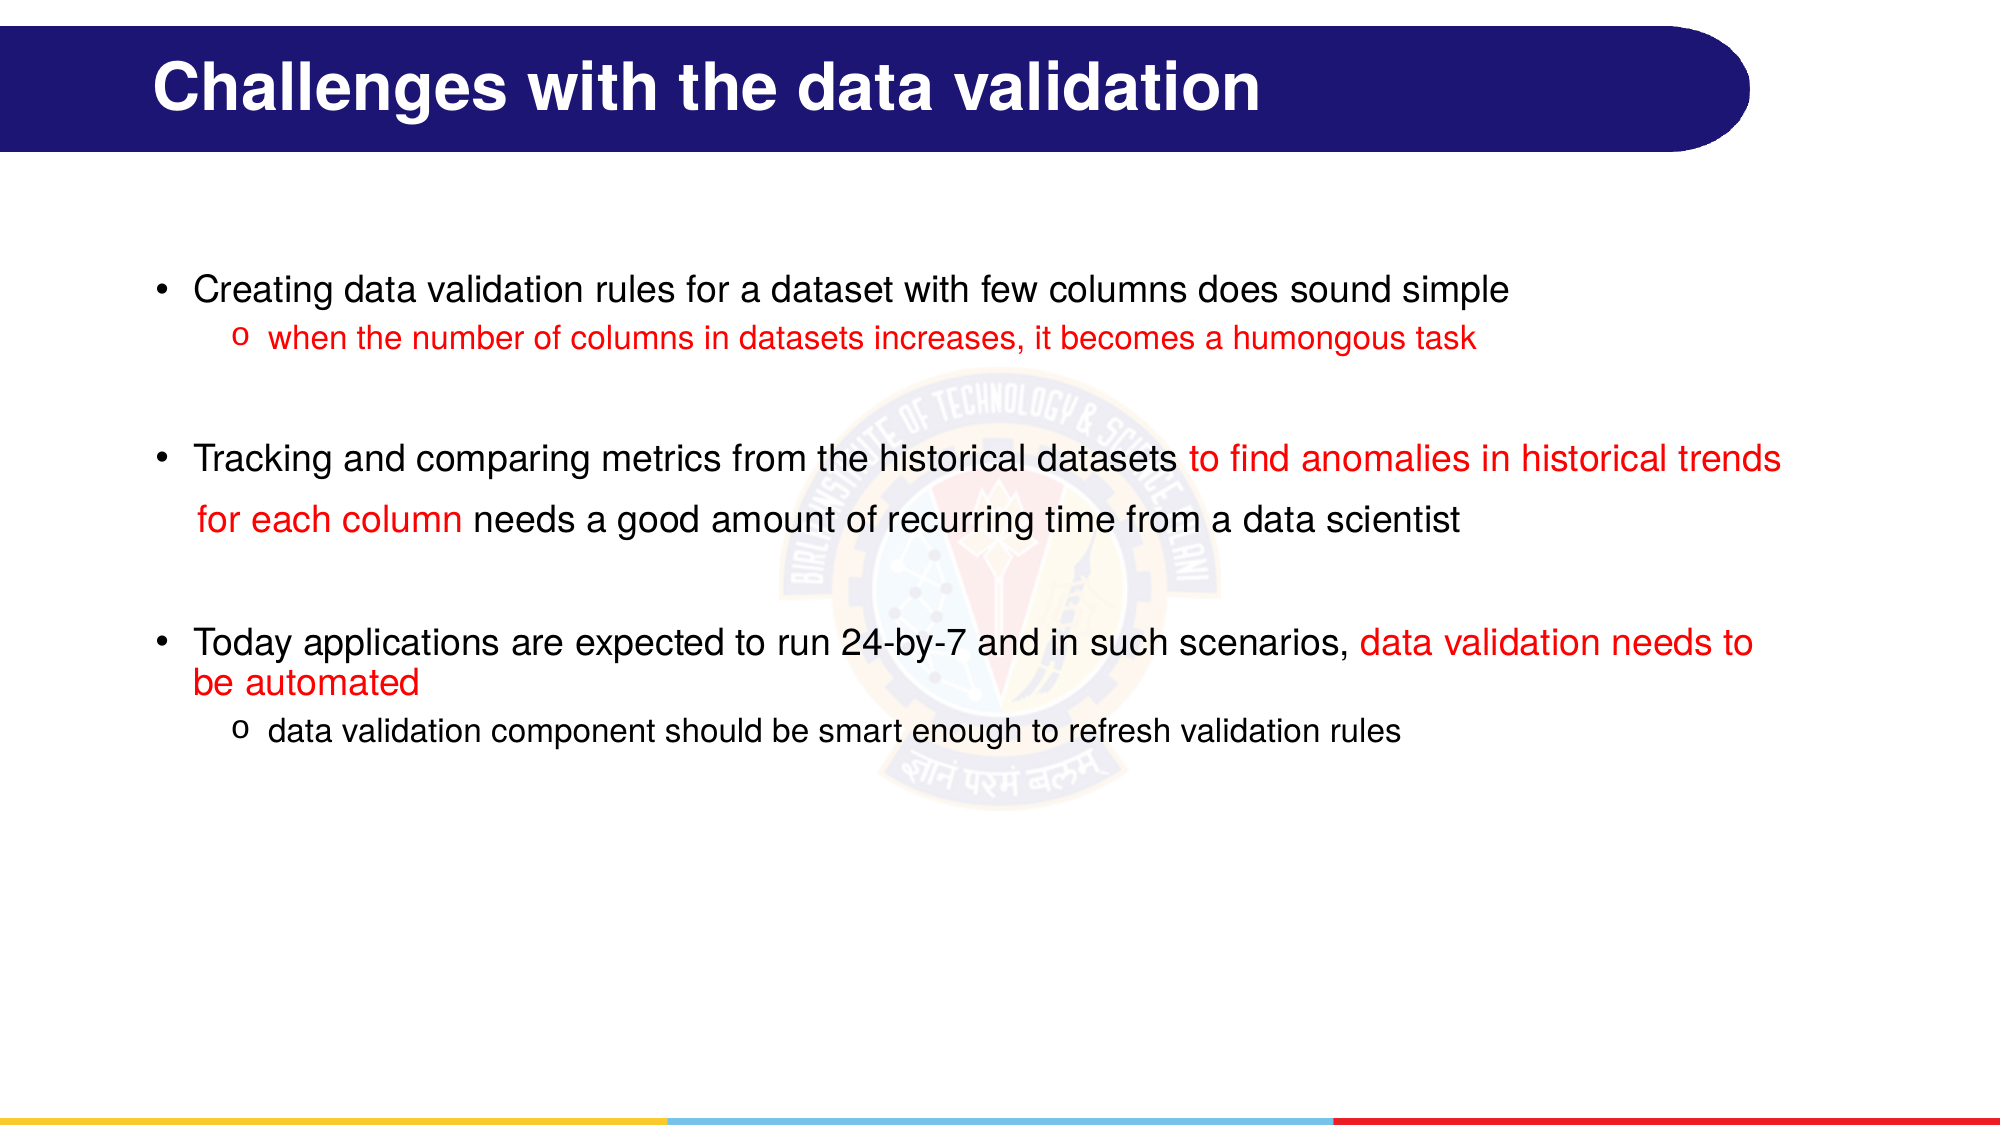

# Challenges with the data validation

Creating data validation rules for a dataset with few columns does sound simple
when the number of columns in datasets increases, it becomes a humongous task

Tracking and comparing metrics from the historical datasets to find anomalies in historical trends
    for each column needs a good amount of recurring time from a data scientist

Today applications are expected to run 24-by-7 and in such scenarios, data validation needs to be automated
data validation component should be smart enough to refresh validation rules